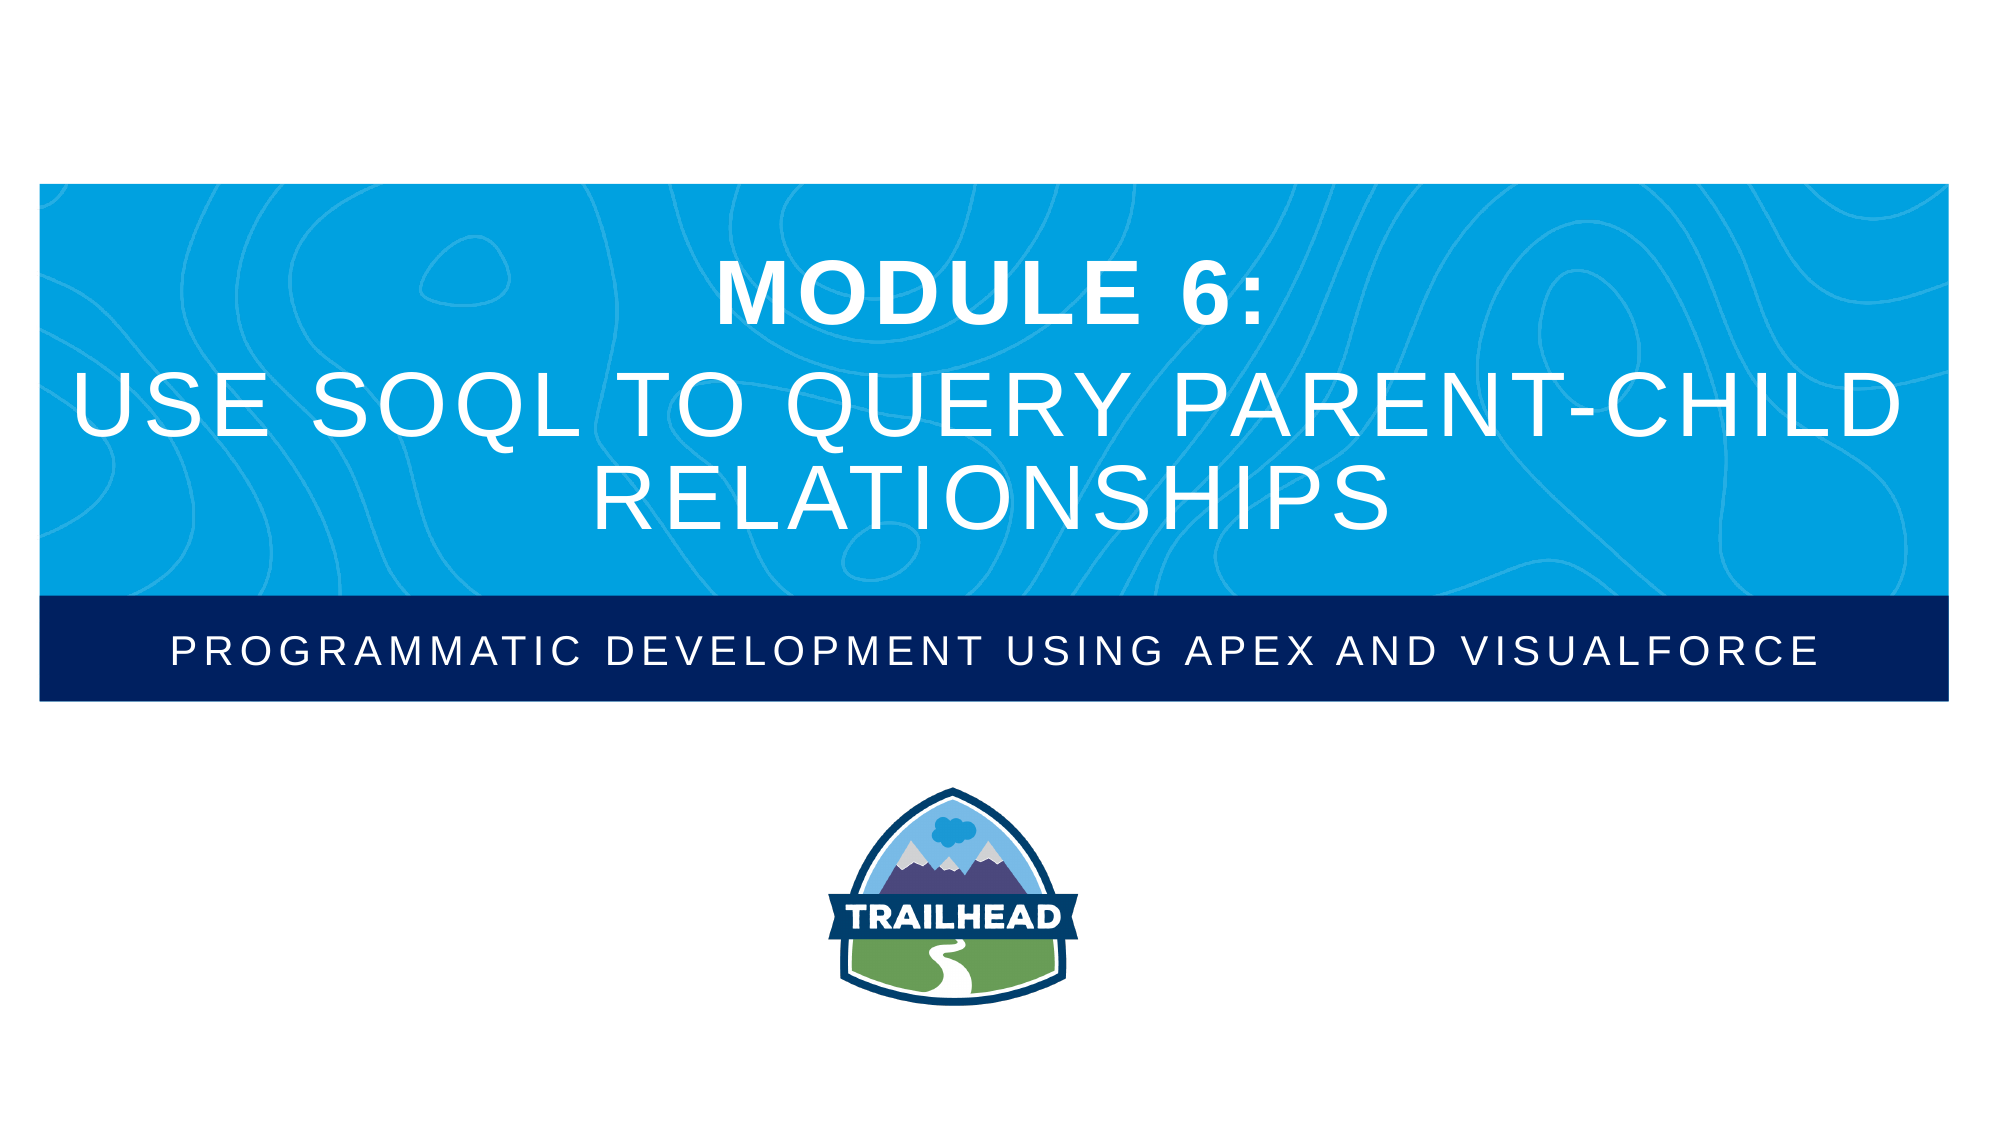

Module 6:
Use SOQL to Query Parent-Child Relationships
Programmatic Development using Apex and Visualforce